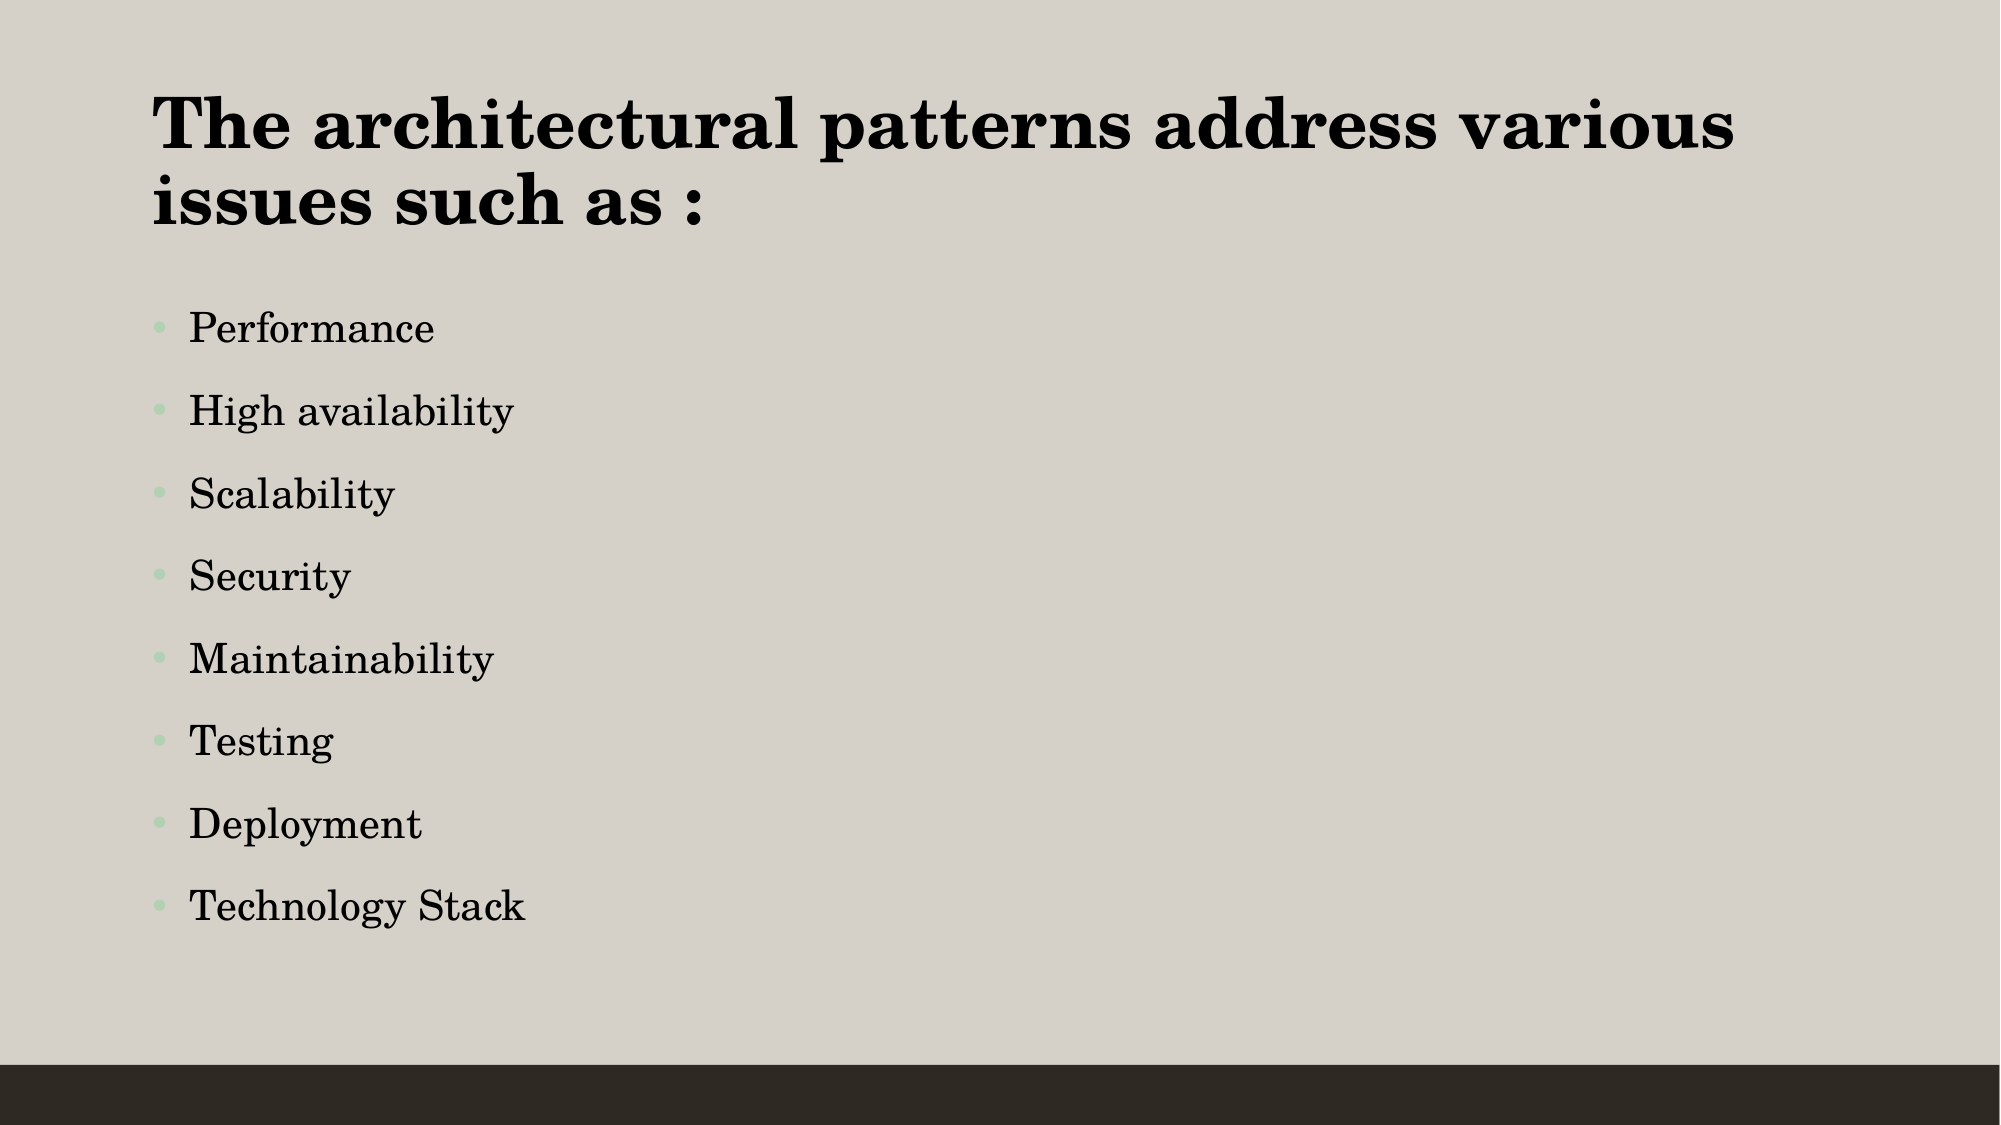

# The architectural patterns address various issues such as :
Performance
High availability
Scalability
Security
Maintainability
Testing
Deployment
Technology Stack